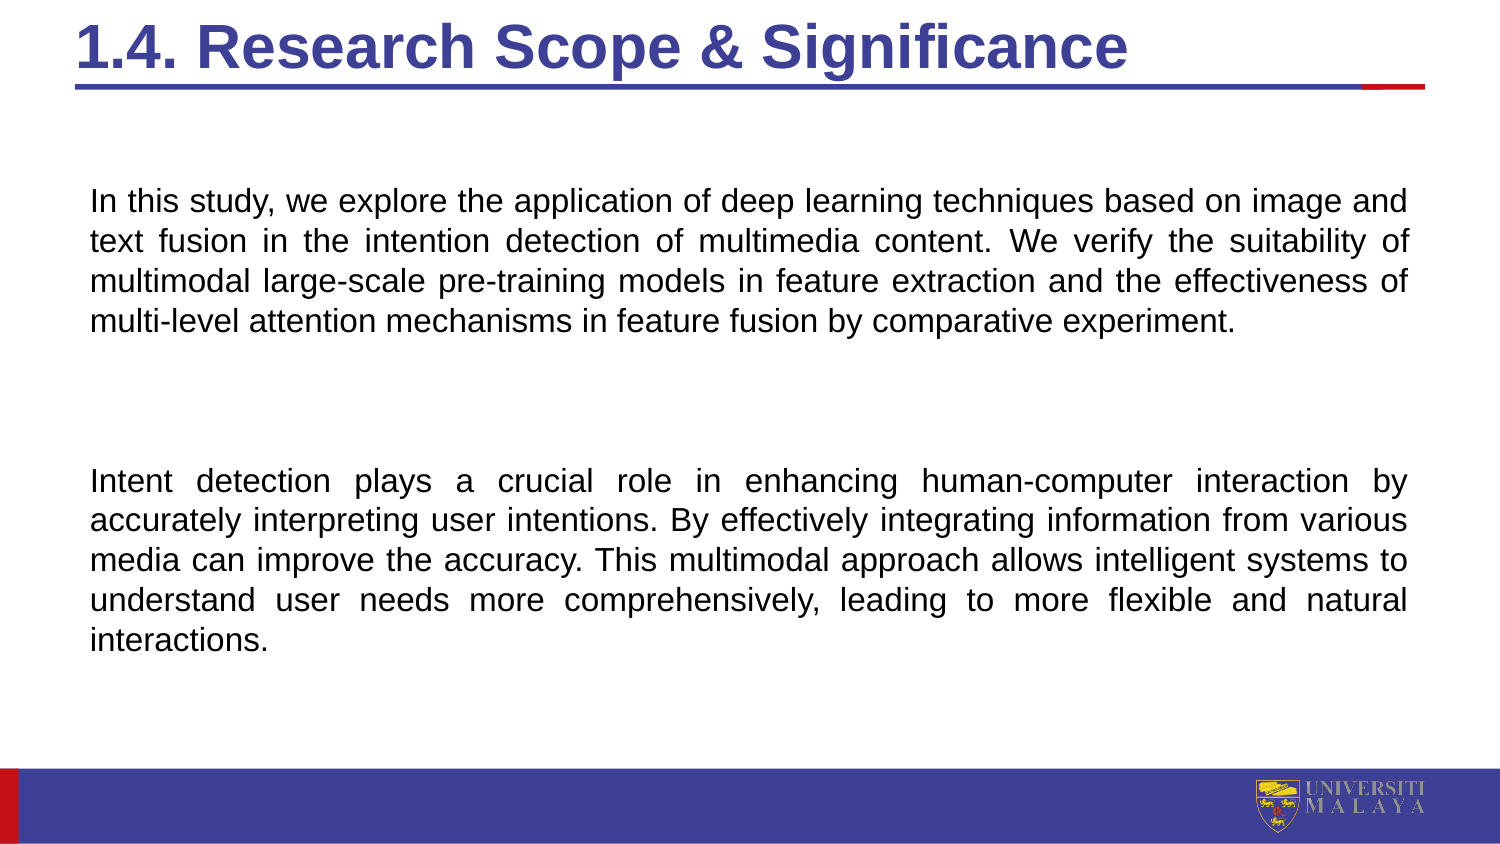

# 1.4. Research Scope & Significance
In this study, we explore the application of deep learning techniques based on image and text fusion in the intention detection of multimedia content. We verify the suitability of multimodal large-scale pre-training models in feature extraction and the effectiveness of multi-level attention mechanisms in feature fusion by comparative experiment.

Intent detection plays a crucial role in enhancing human-computer interaction by accurately interpreting user intentions. By effectively integrating information from various media can improve the accuracy. This multimodal approach allows intelligent systems to understand user needs more comprehensively, leading to more flexible and natural interactions.